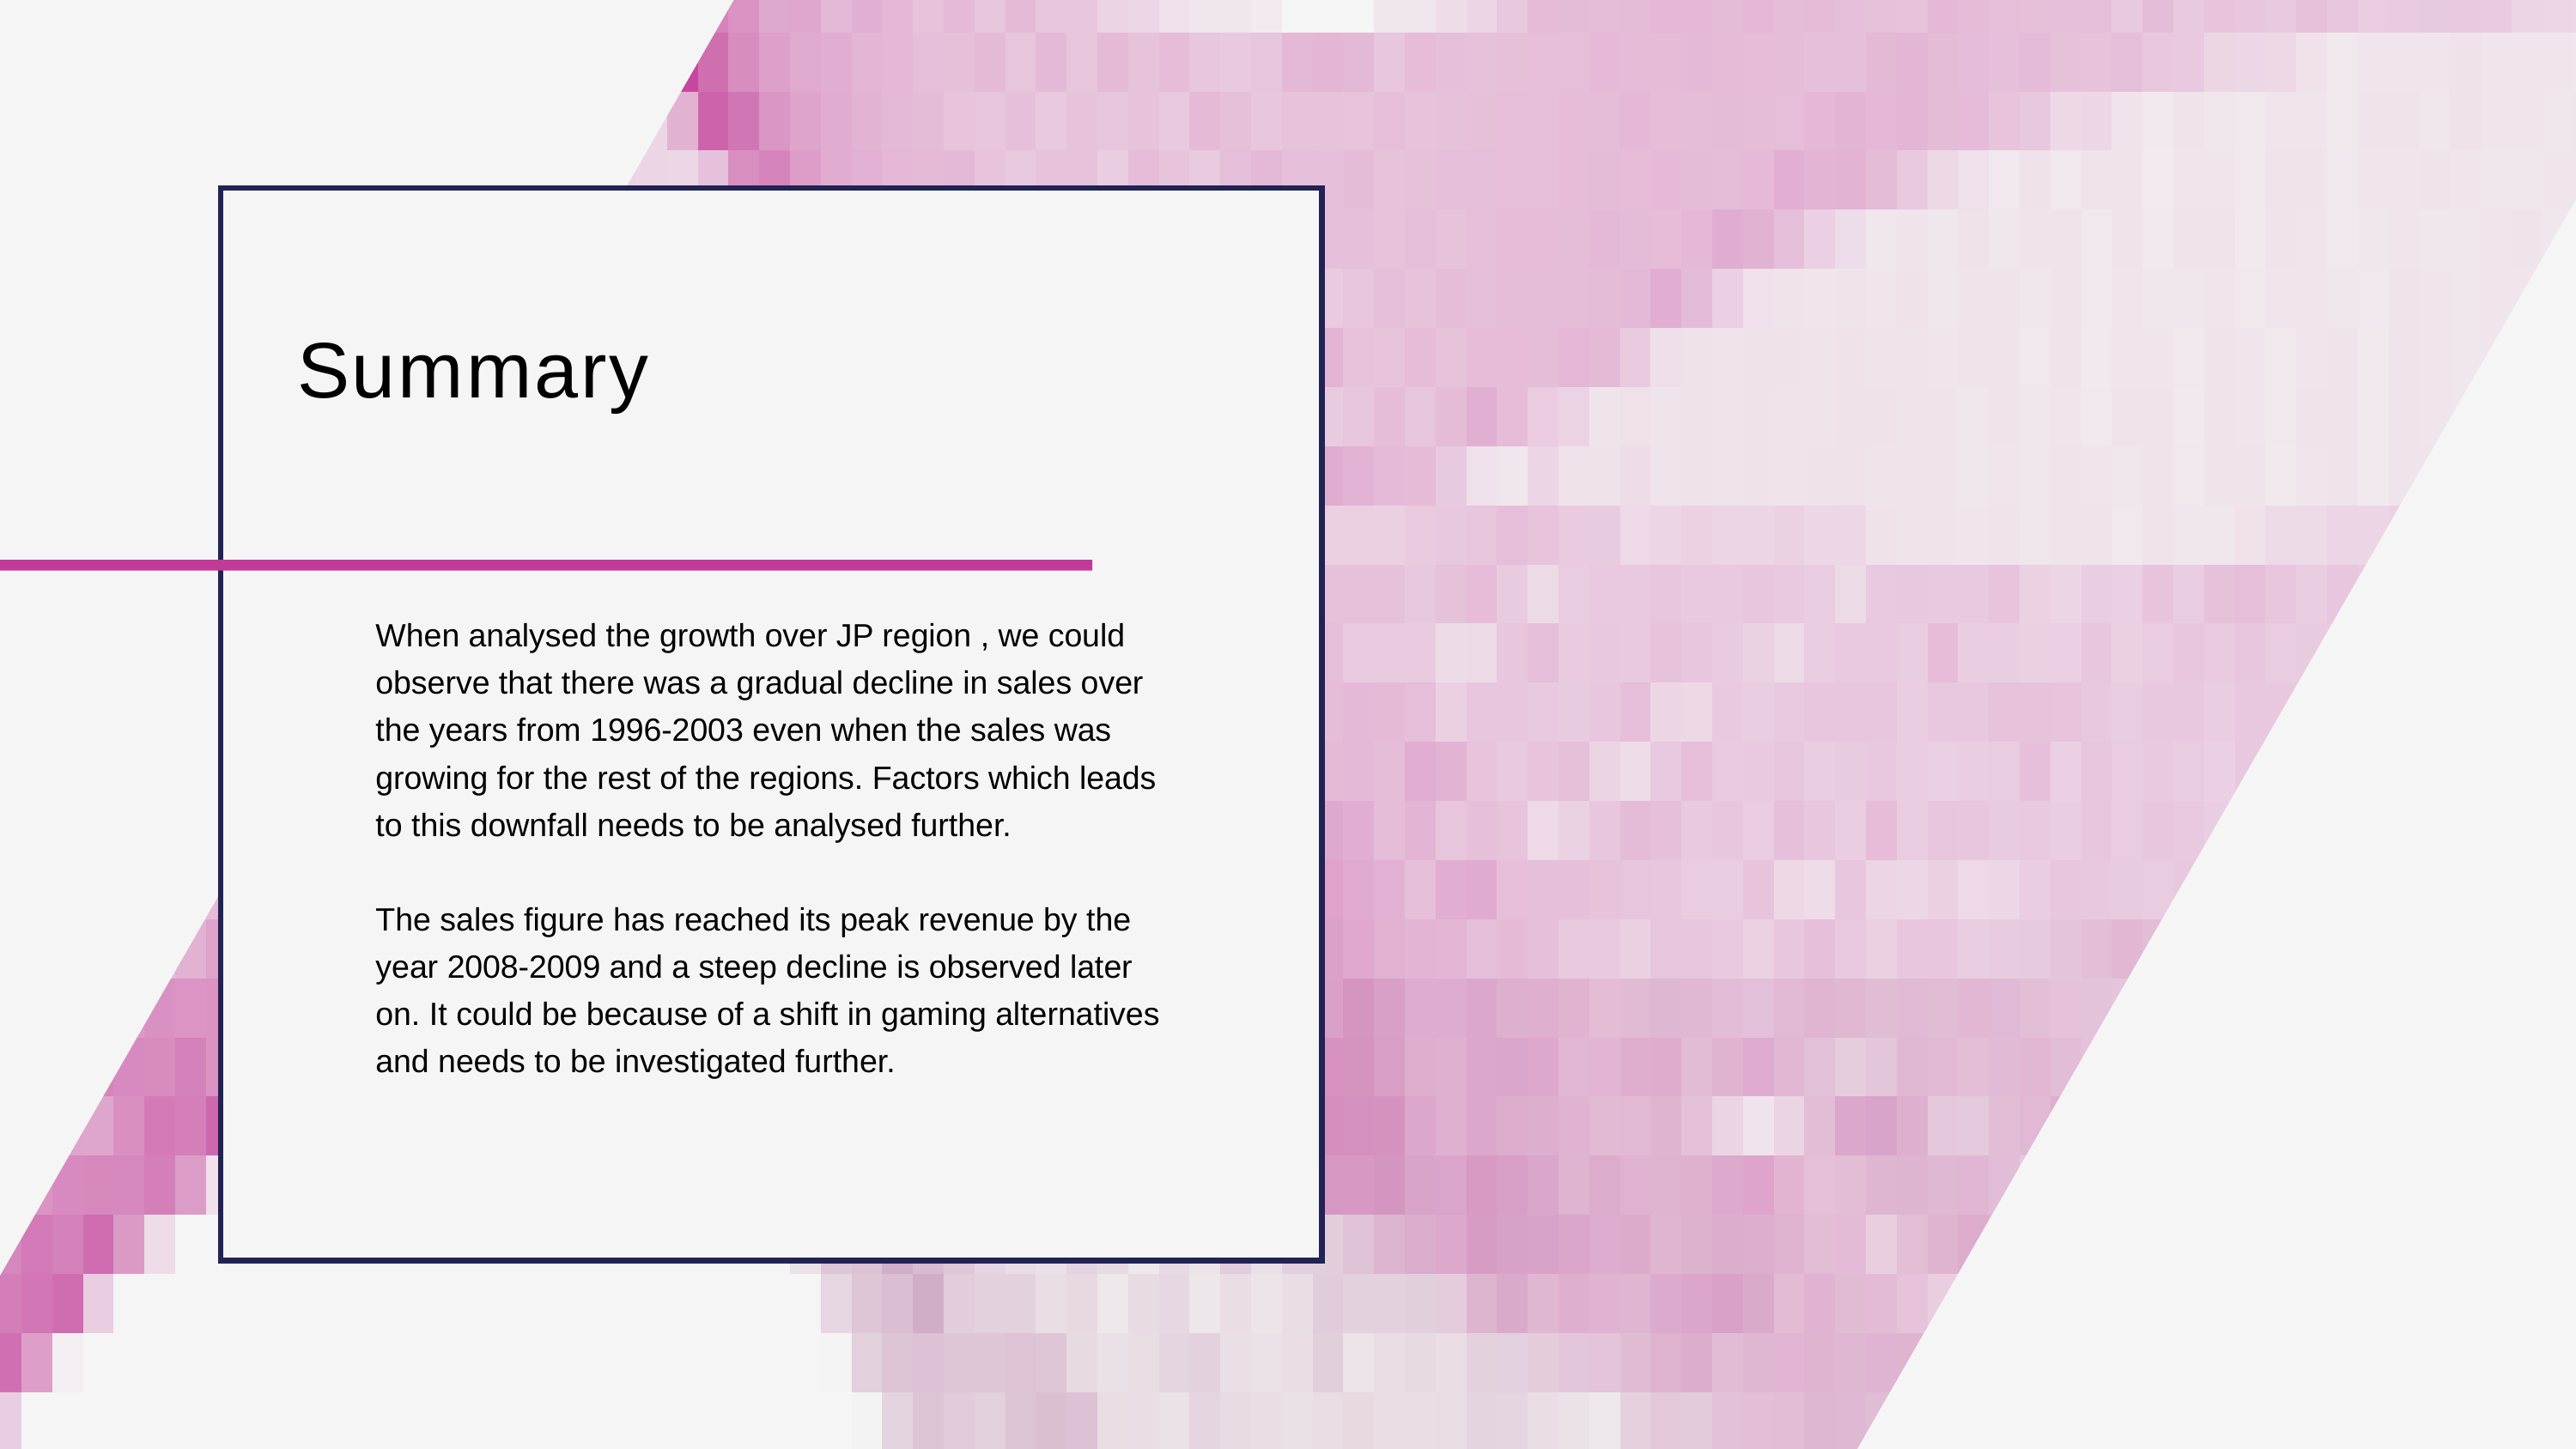

Summary

When analysed the growth over JP region , we could observe that there was a gradual decline in sales over the years from 1996-2003 even when the sales was growing for the rest of the regions. Factors which leads to this downfall needs to be analysed further.

The sales figure has reached its peak revenue by the year 2008-2009 and a steep decline is observed later on. It could be because of a shift in gaming alternatives and needs to be investigated further.